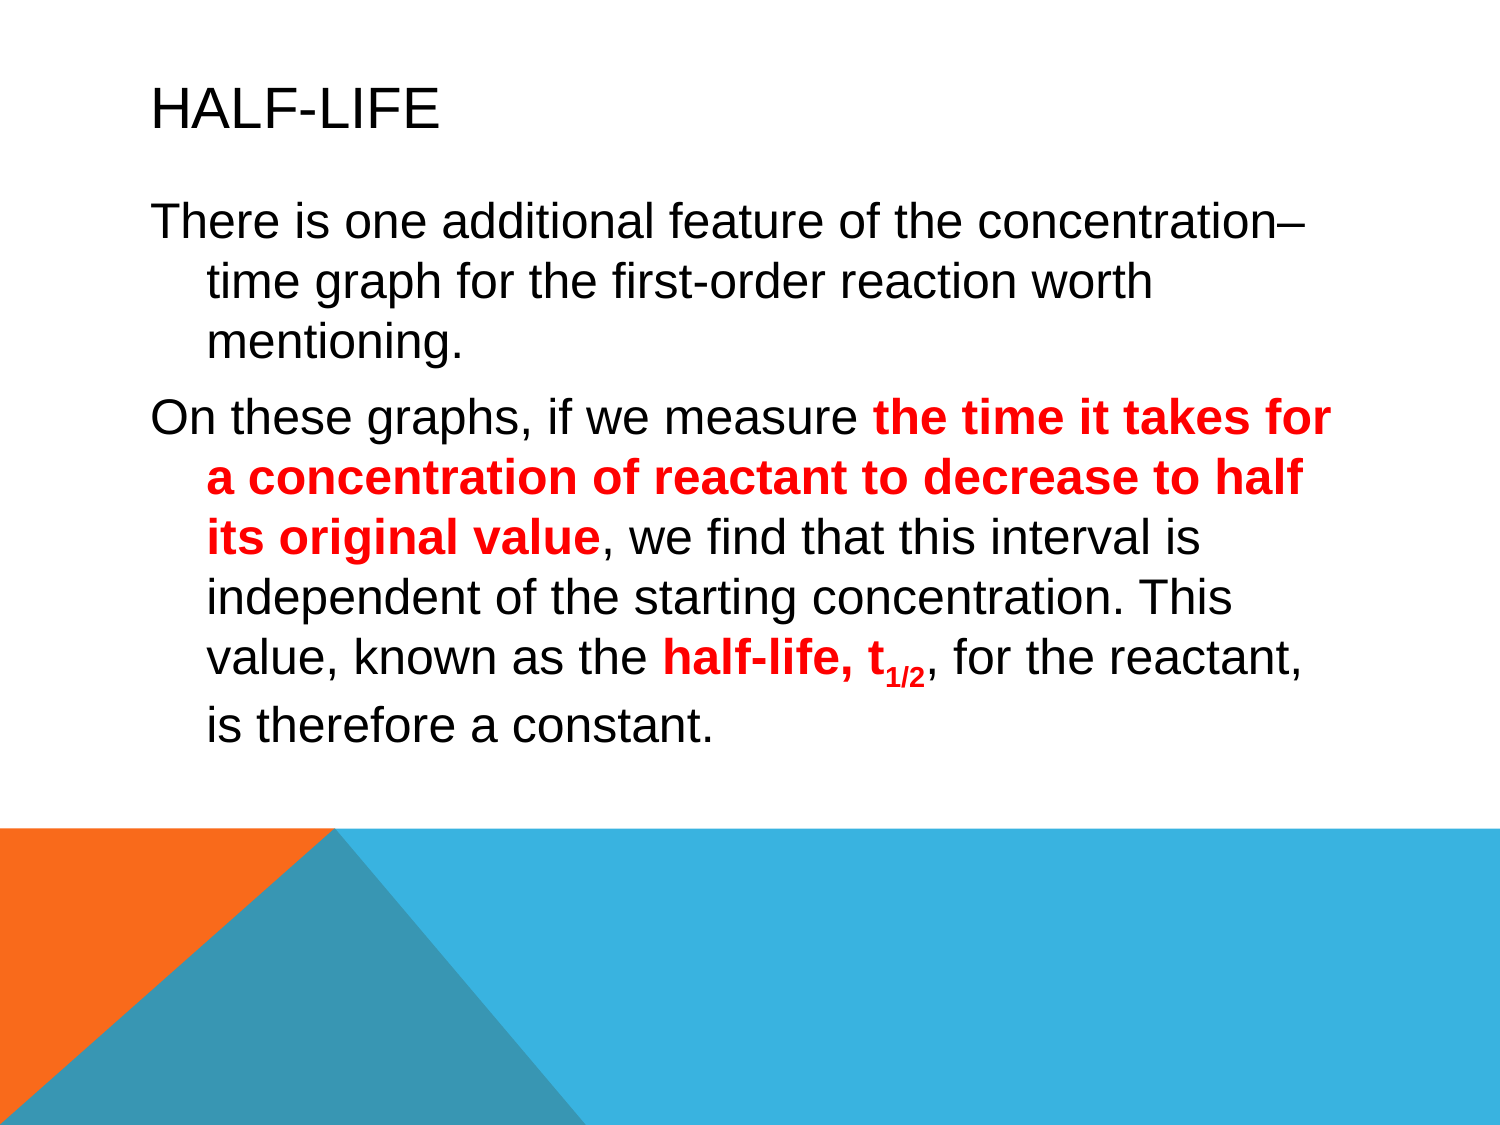

# Half-life
There is one additional feature of the concentration–time graph for the first-order reaction worth mentioning.
On these graphs, if we measure the time it takes for a concentration of reactant to decrease to half its original value, we find that this interval is independent of the starting concentration. This value, known as the half-life, t1/2, for the reactant, is therefore a constant.